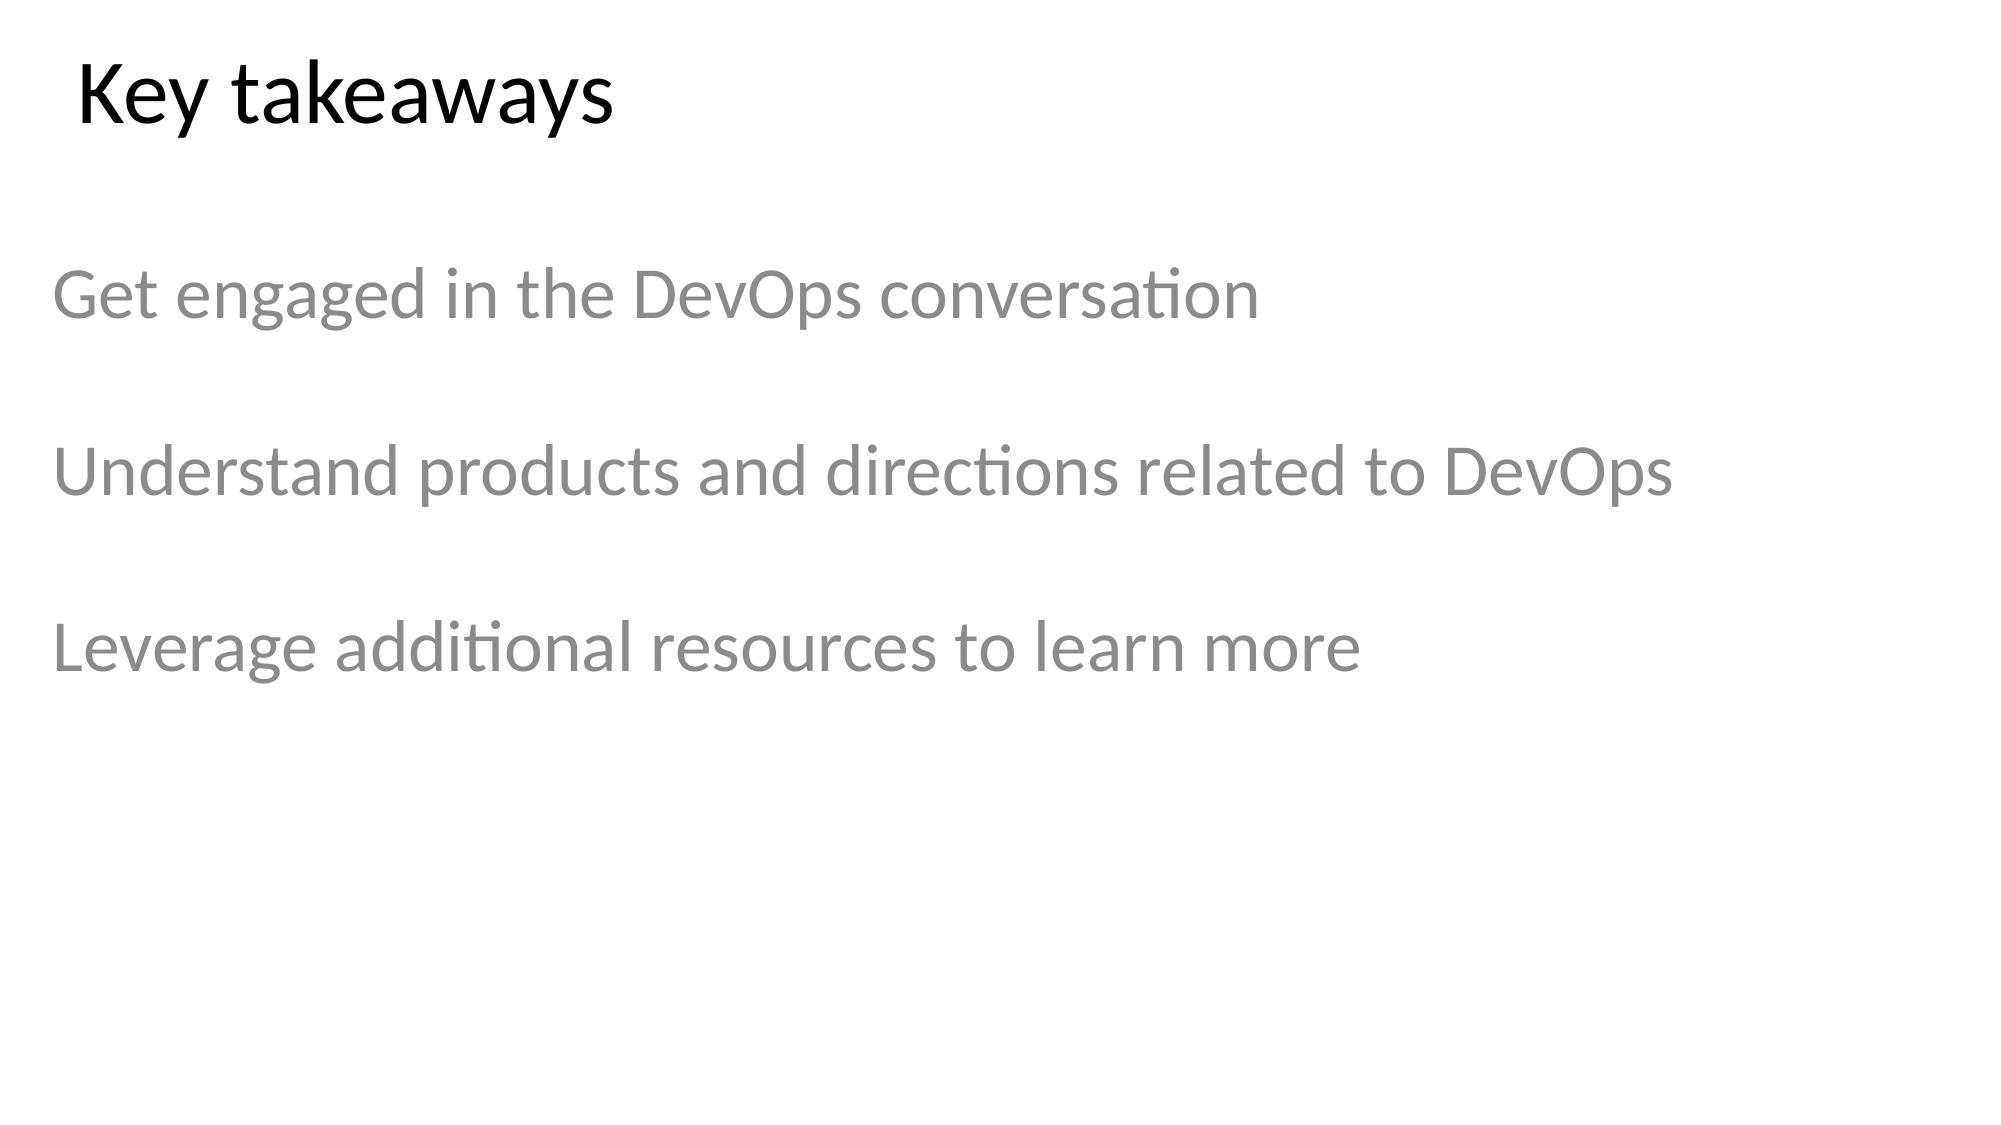

# Key takeaways
Get engaged in the DevOps conversation

Understand products and directions related to DevOps

Leverage additional resources to learn more